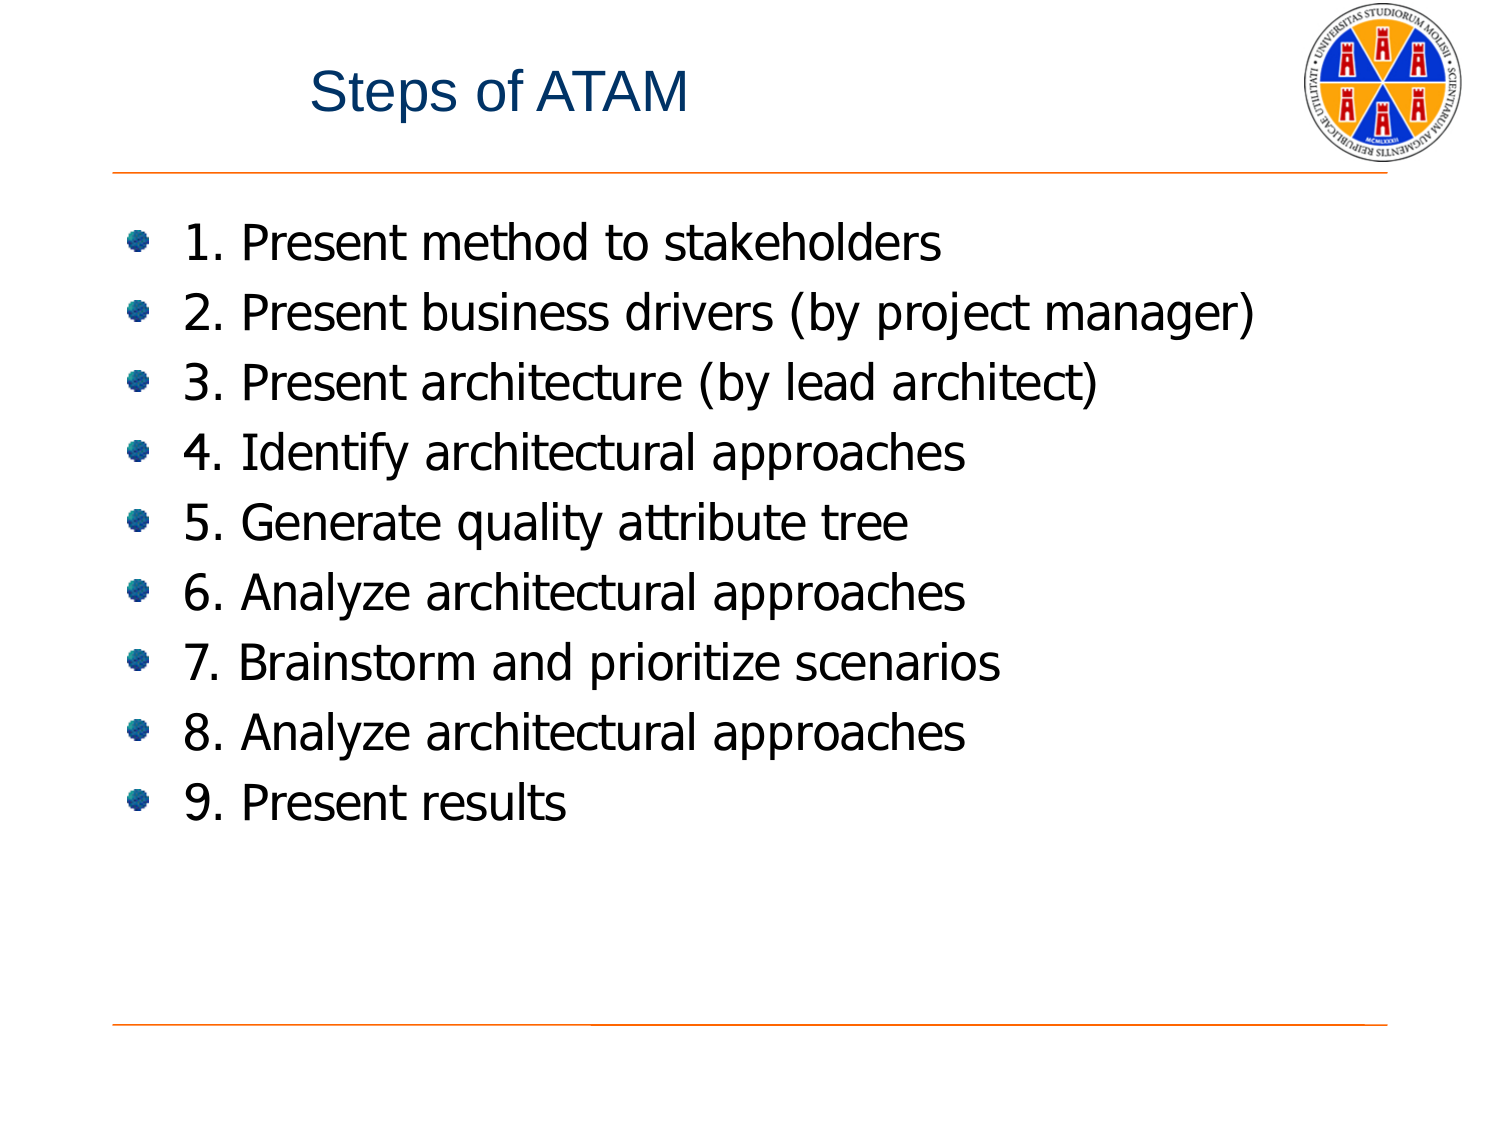

# Steps of ATAM
1. Present method to stakeholders
2. Present business drivers (by project manager)
3. Present architecture (by lead architect)
4. Identify architectural approaches
5. Generate quality attribute tree
6. Analyze architectural approaches
7. Brainstorm and prioritize scenarios
8. Analyze architectural approaches
9. Present results